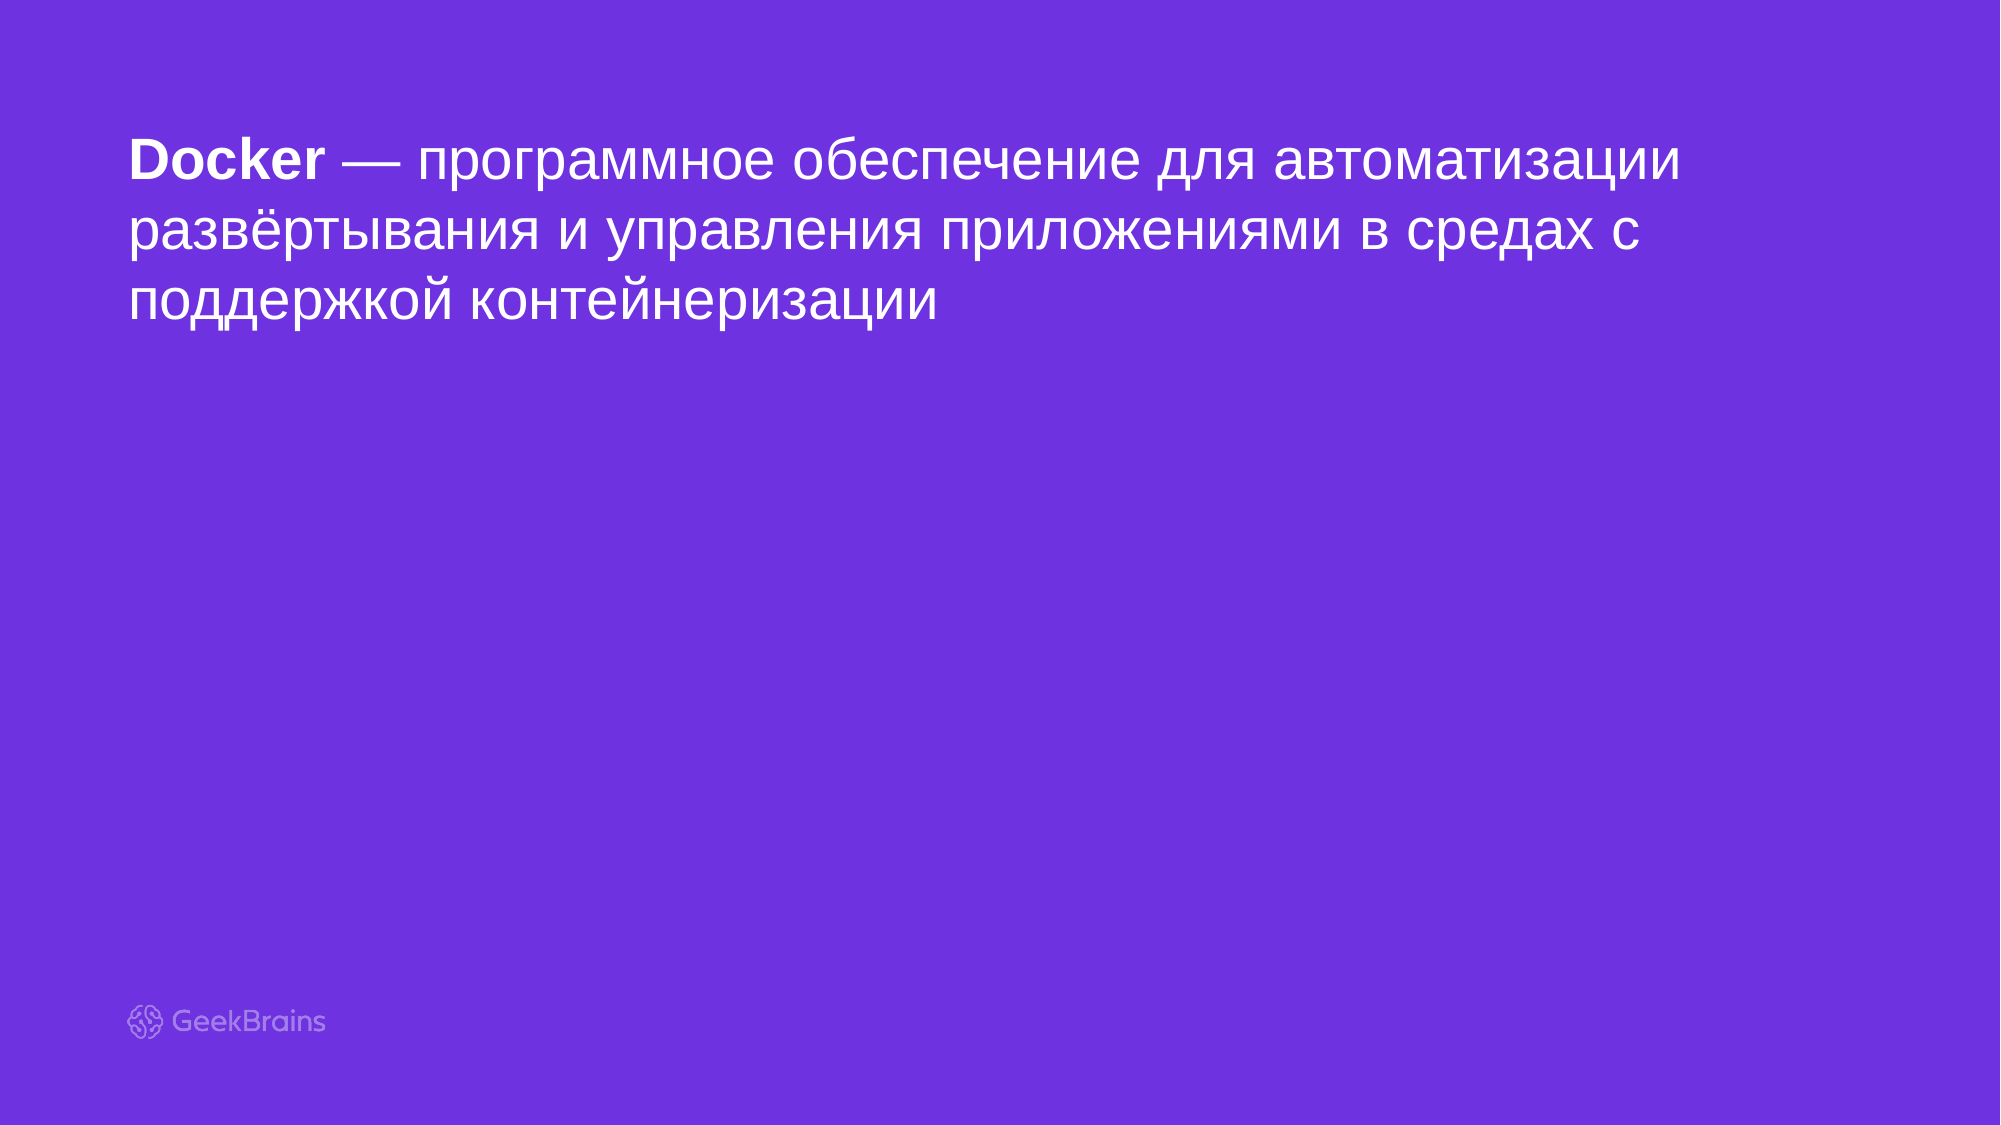

Docker — программное обеспечение для автоматизации развёртывания и управления приложениями в средах с поддержкой контейнеризации